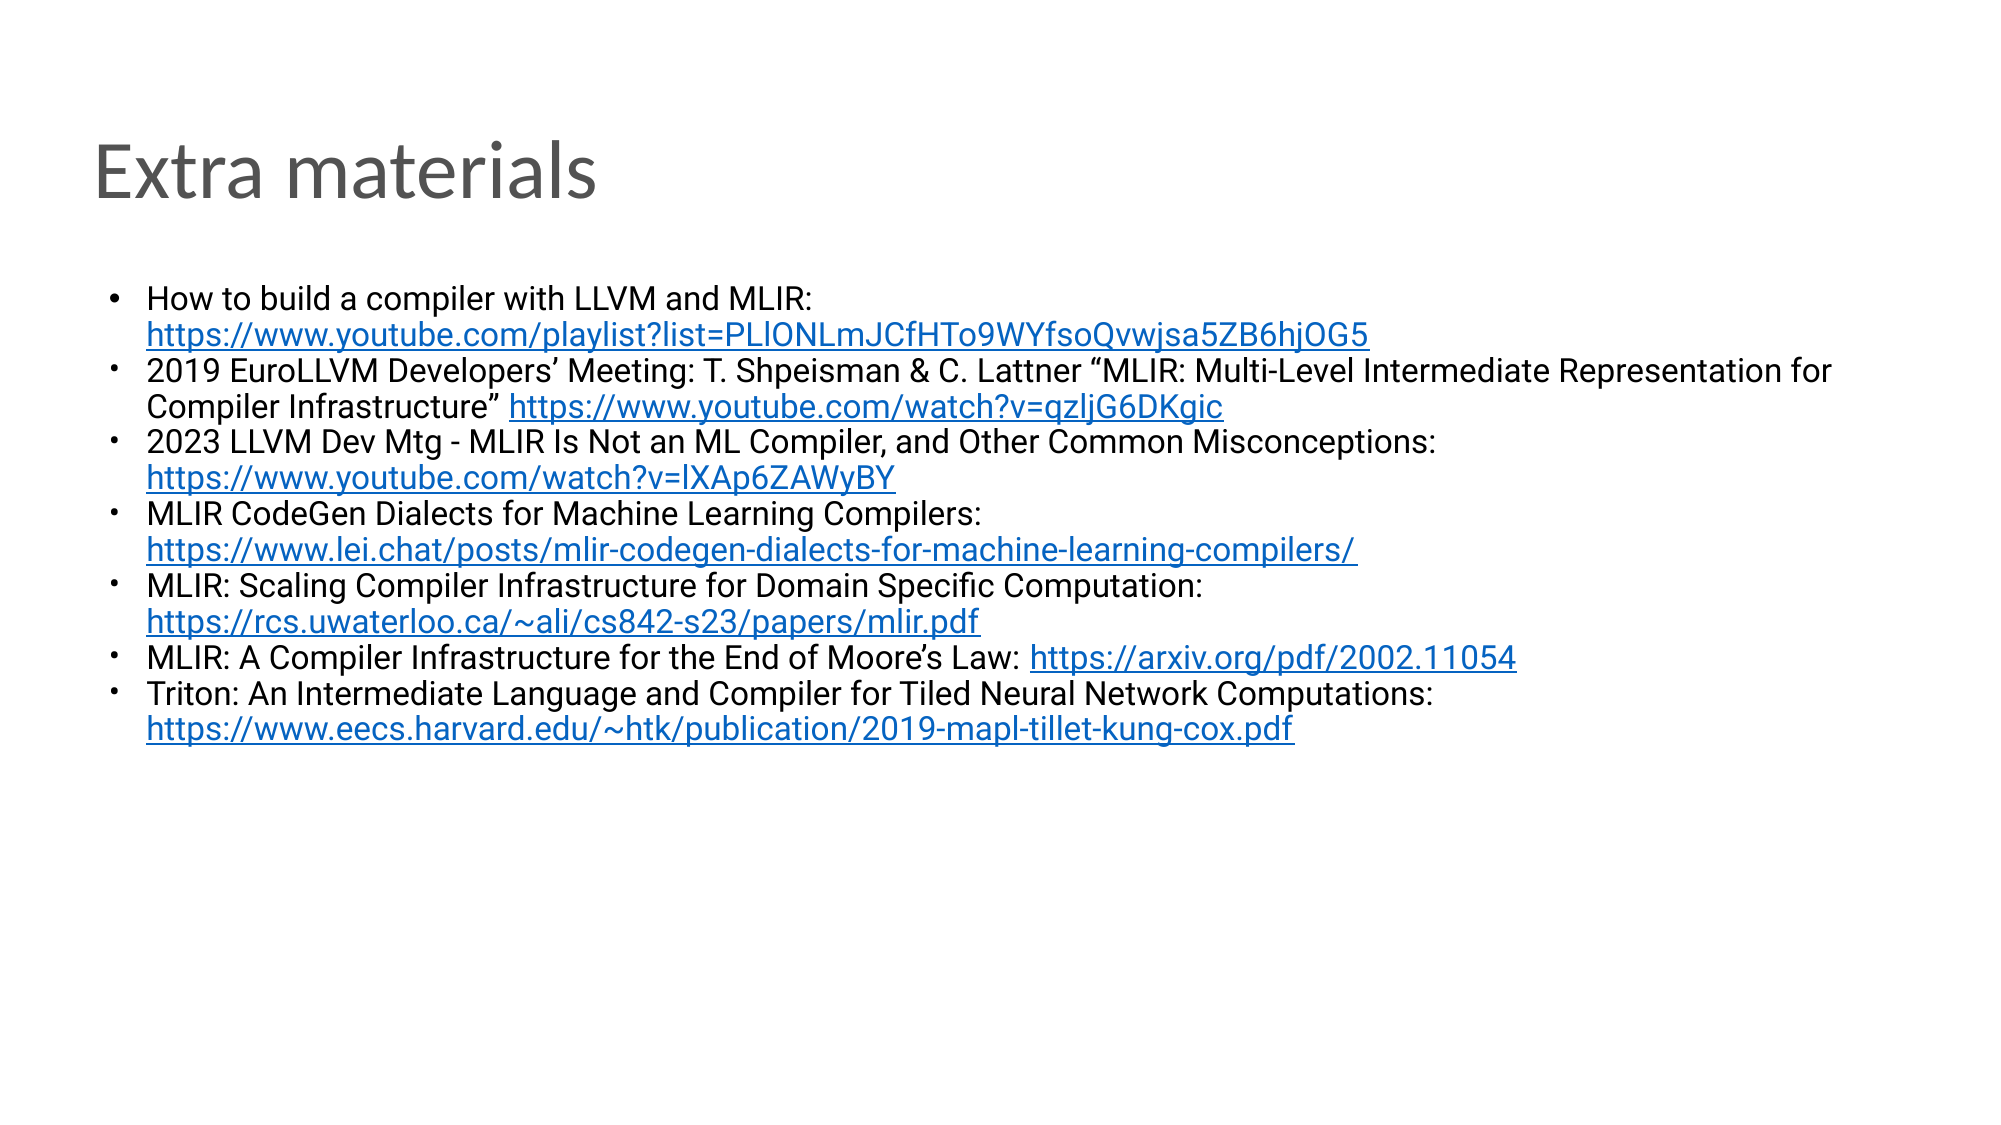

# Extra materials
How to build a compiler with LLVM and MLIR: https://www.youtube.com/playlist?list=PLlONLmJCfHTo9WYfsoQvwjsa5ZB6hjOG5
2019 EuroLLVM Developers’ Meeting: T. Shpeisman & C. Lattner “MLIR: Multi-Level Intermediate Representation for Compiler Infrastructure” https://www.youtube.com/watch?v=qzljG6DKgic
2023 LLVM Dev Mtg - MLIR Is Not an ML Compiler, and Other Common Misconceptions: https://www.youtube.com/watch?v=lXAp6ZAWyBY
MLIR CodeGen Dialects for Machine Learning Compilers: https://www.lei.chat/posts/mlir-codegen-dialects-for-machine-learning-compilers/
MLIR: Scaling Compiler Infrastructure for Domain Specific Computation: https://rcs.uwaterloo.ca/~ali/cs842-s23/papers/mlir.pdf
MLIR: A Compiler Infrastructure for the End of Moore’s Law: https://arxiv.org/pdf/2002.11054
Triton: An Intermediate Language and Compiler for Tiled Neural Network Computations: https://www.eecs.harvard.edu/~htk/publication/2019-mapl-tillet-kung-cox.pdf